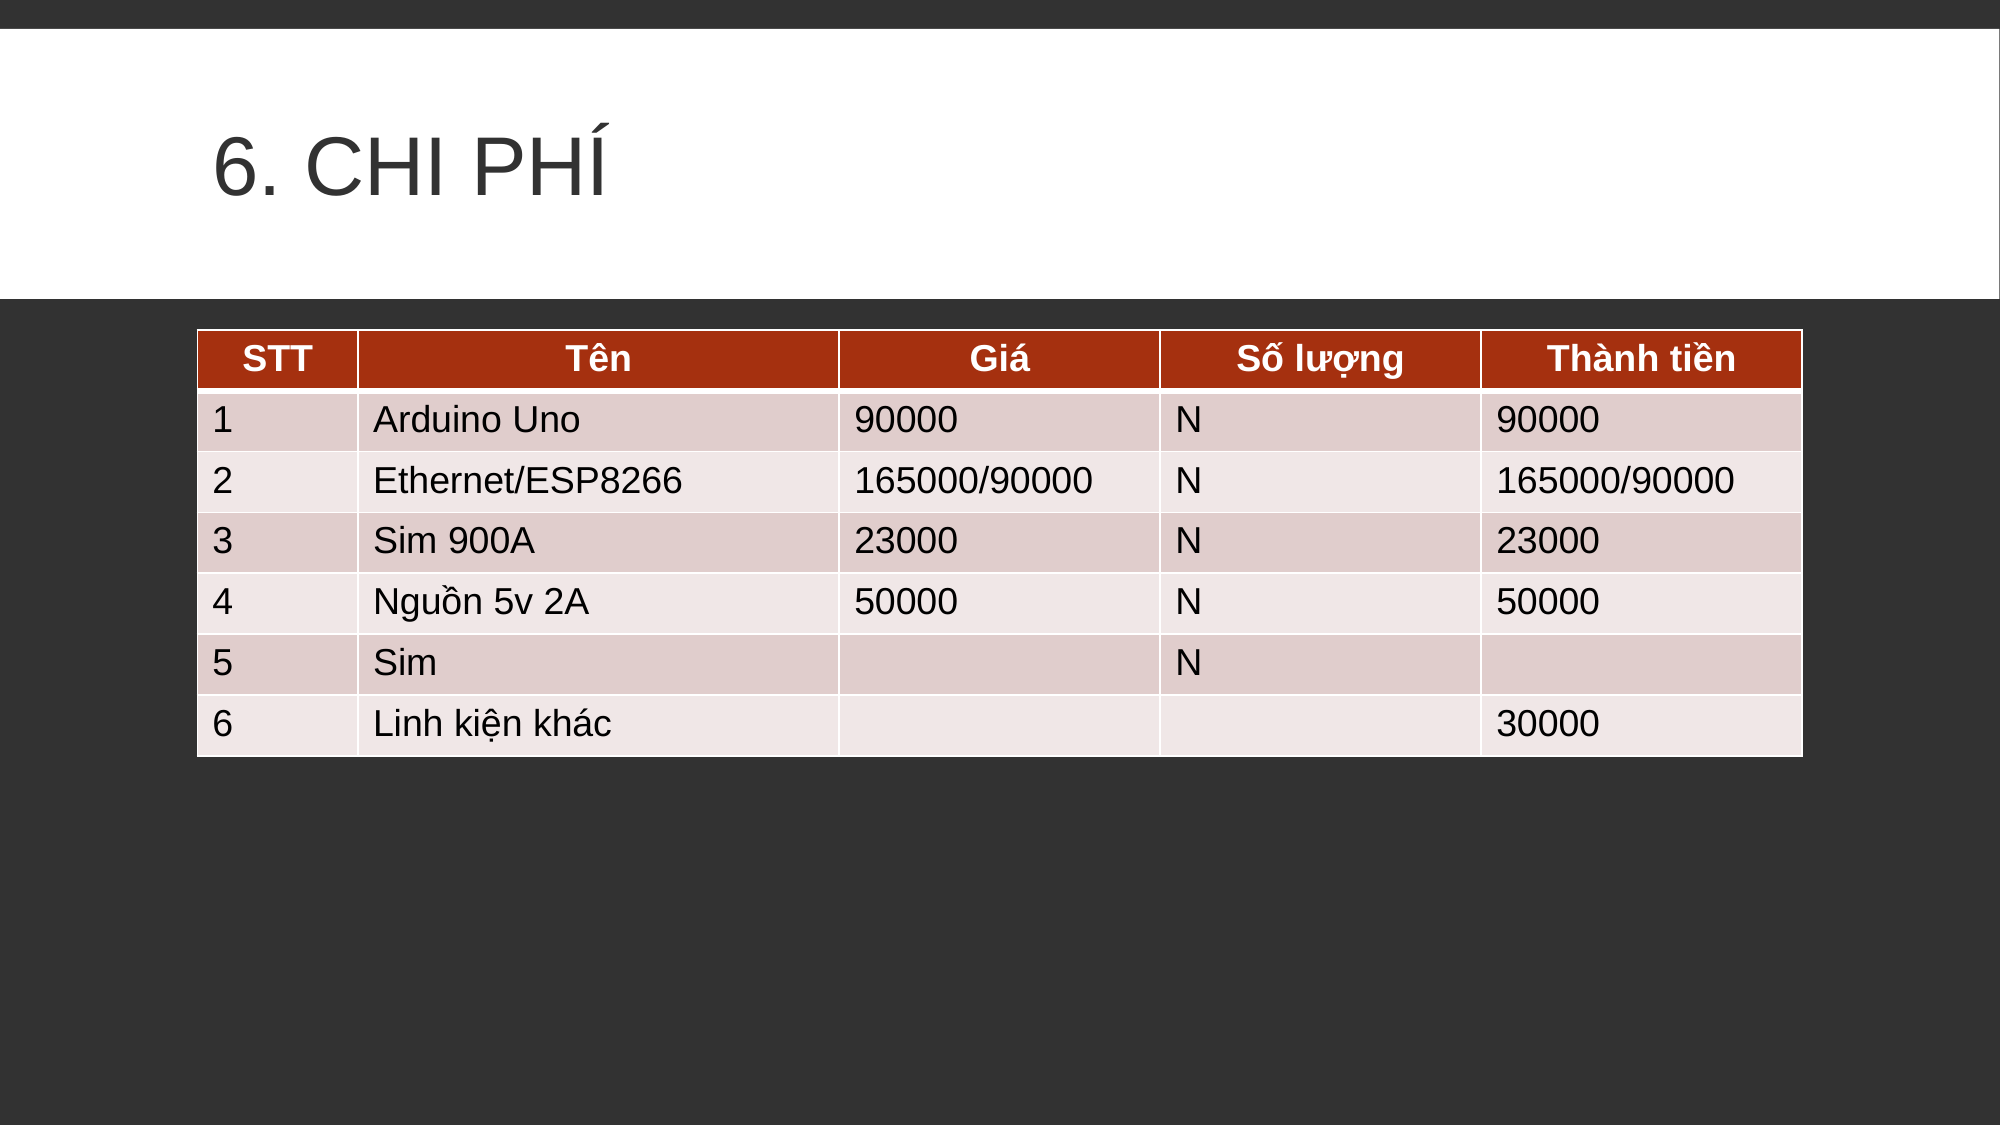

# 6. Chi phí
| STT | Tên | Giá | Số lượng | Thành tiền |
| --- | --- | --- | --- | --- |
| 1 | Arduino Uno | 90000 | N | 90000 |
| 2 | Ethernet/ESP8266 | 165000/90000 | N | 165000/90000 |
| 3 | Sim 900A | 23000 | N | 23000 |
| 4 | Nguồn 5v 2A | 50000 | N | 50000 |
| 5 | Sim |  | N |  |
| 6 | Linh kiện khác |  |  | 30000 |